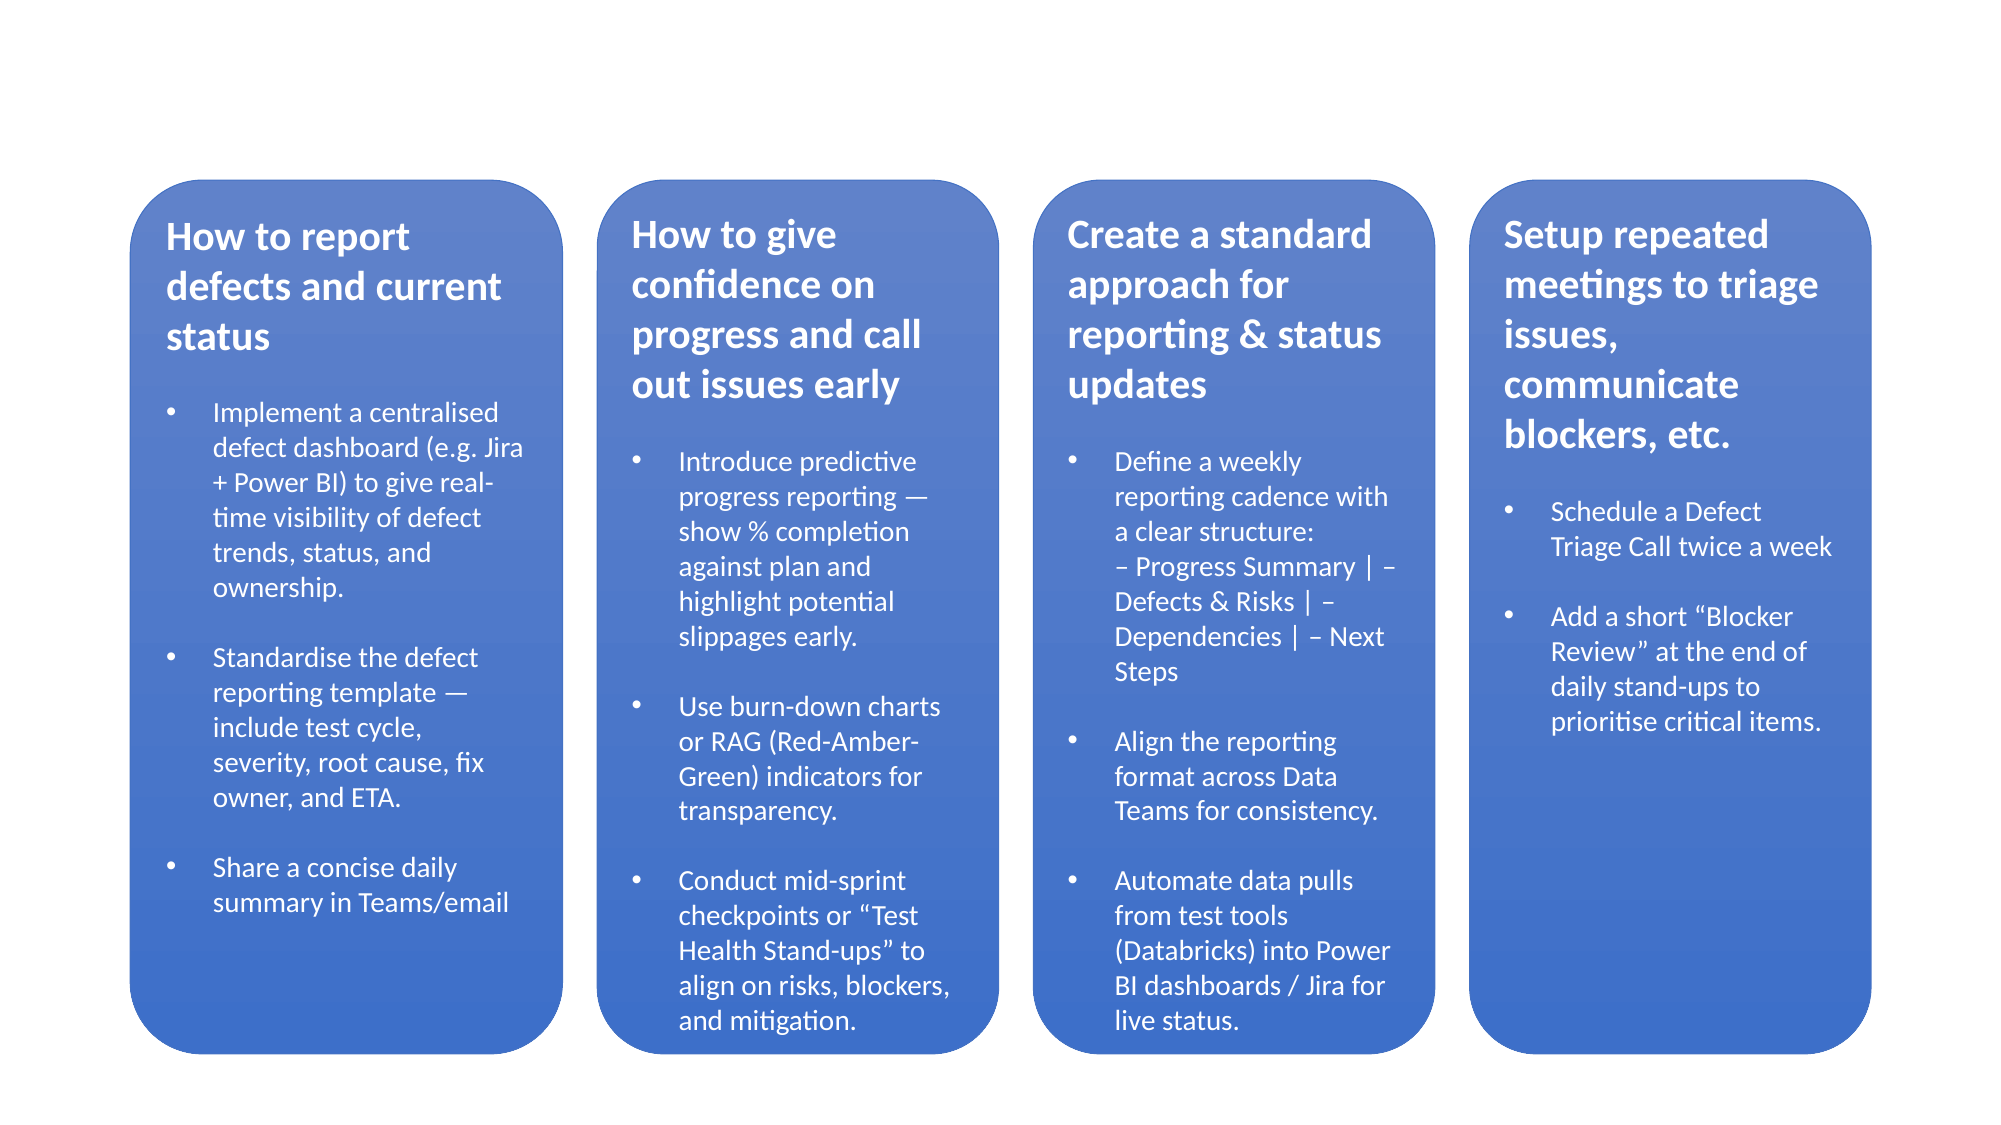

Setup repeated meetings to triage issues, communicate blockers, etc.

Schedule a Defect Triage Call twice a week

Add a short “Blocker Review” at the end of daily stand-ups to prioritise critical items.
Create a standard approach for reporting & status updates

Define a weekly reporting cadence with a clear structure:
– Progress Summary | – Defects & Risks | – Dependencies | – Next Steps

Align the reporting format across Data Teams for consistency.

Automate data pulls from test tools (Databricks) into Power BI dashboards / Jira for live status.
How to report defects and current status

Implement a centralised defect dashboard (e.g. Jira + Power BI) to give real-time visibility of defect trends, status, and ownership.

Standardise the defect reporting template — include test cycle, severity, root cause, fix owner, and ETA.

Share a concise daily summary in Teams/email
How to give confidence on progress and call out issues early

Introduce predictive progress reporting — show % completion against plan and highlight potential slippages early.

Use burn-down charts or RAG (Red-Amber-Green) indicators for transparency.

Conduct mid-sprint checkpoints or “Test Health Stand-ups” to align on risks, blockers, and mitigation.